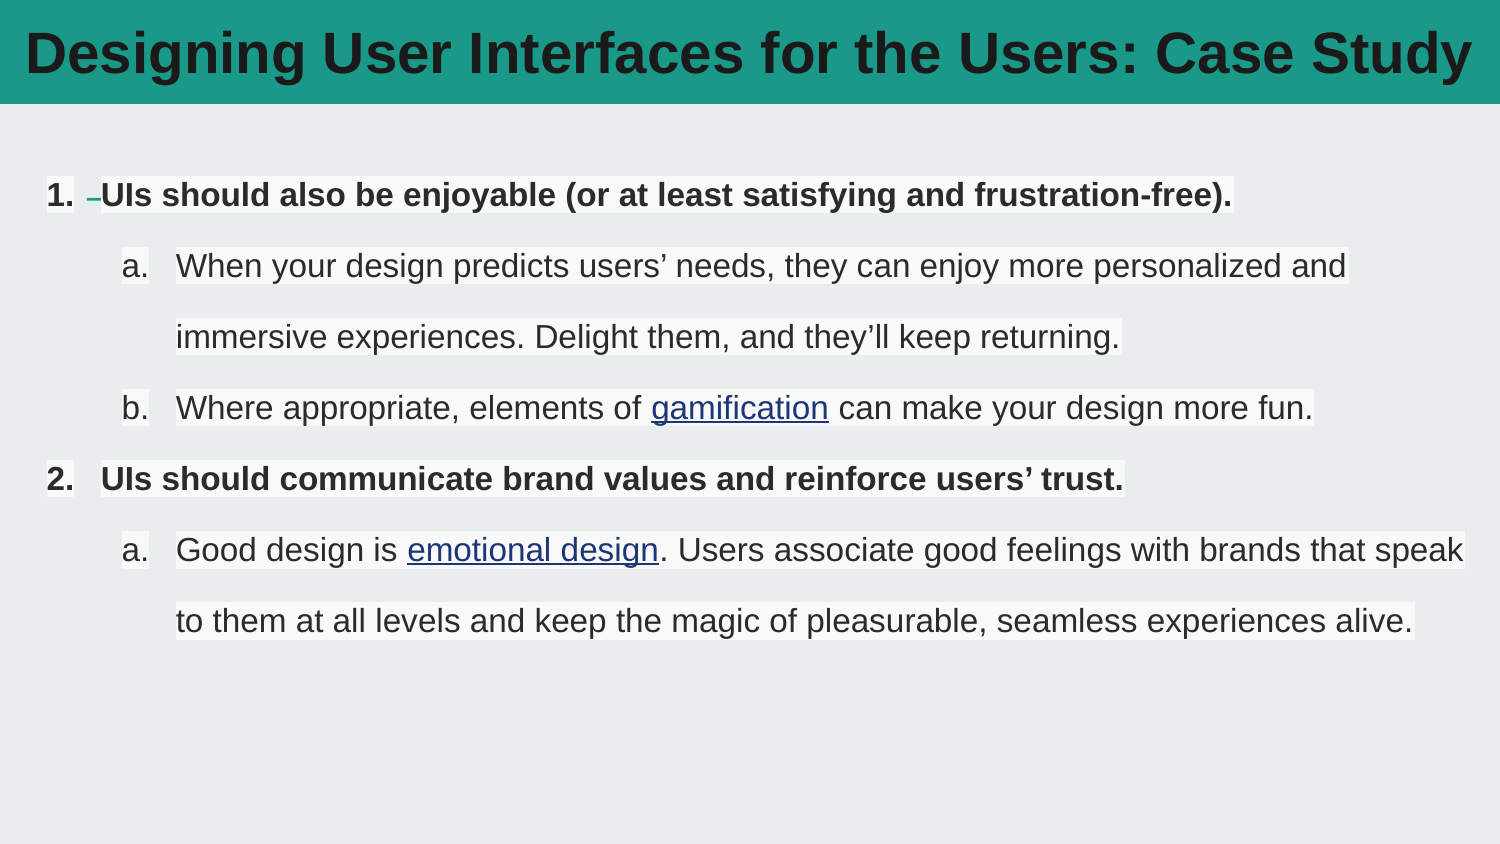

# Designing User Interfaces for the Users: Case Study
UIs should also be enjoyable (or at least satisfying and frustration-free).
When your design predicts users’ needs, they can enjoy more personalized and immersive experiences. Delight them, and they’ll keep returning.
Where appropriate, elements of gamification can make your design more fun.
UIs should communicate brand values and reinforce users’ trust.
Good design is emotional design. Users associate good feelings with brands that speak to them at all levels and keep the magic of pleasurable, seamless experiences alive.